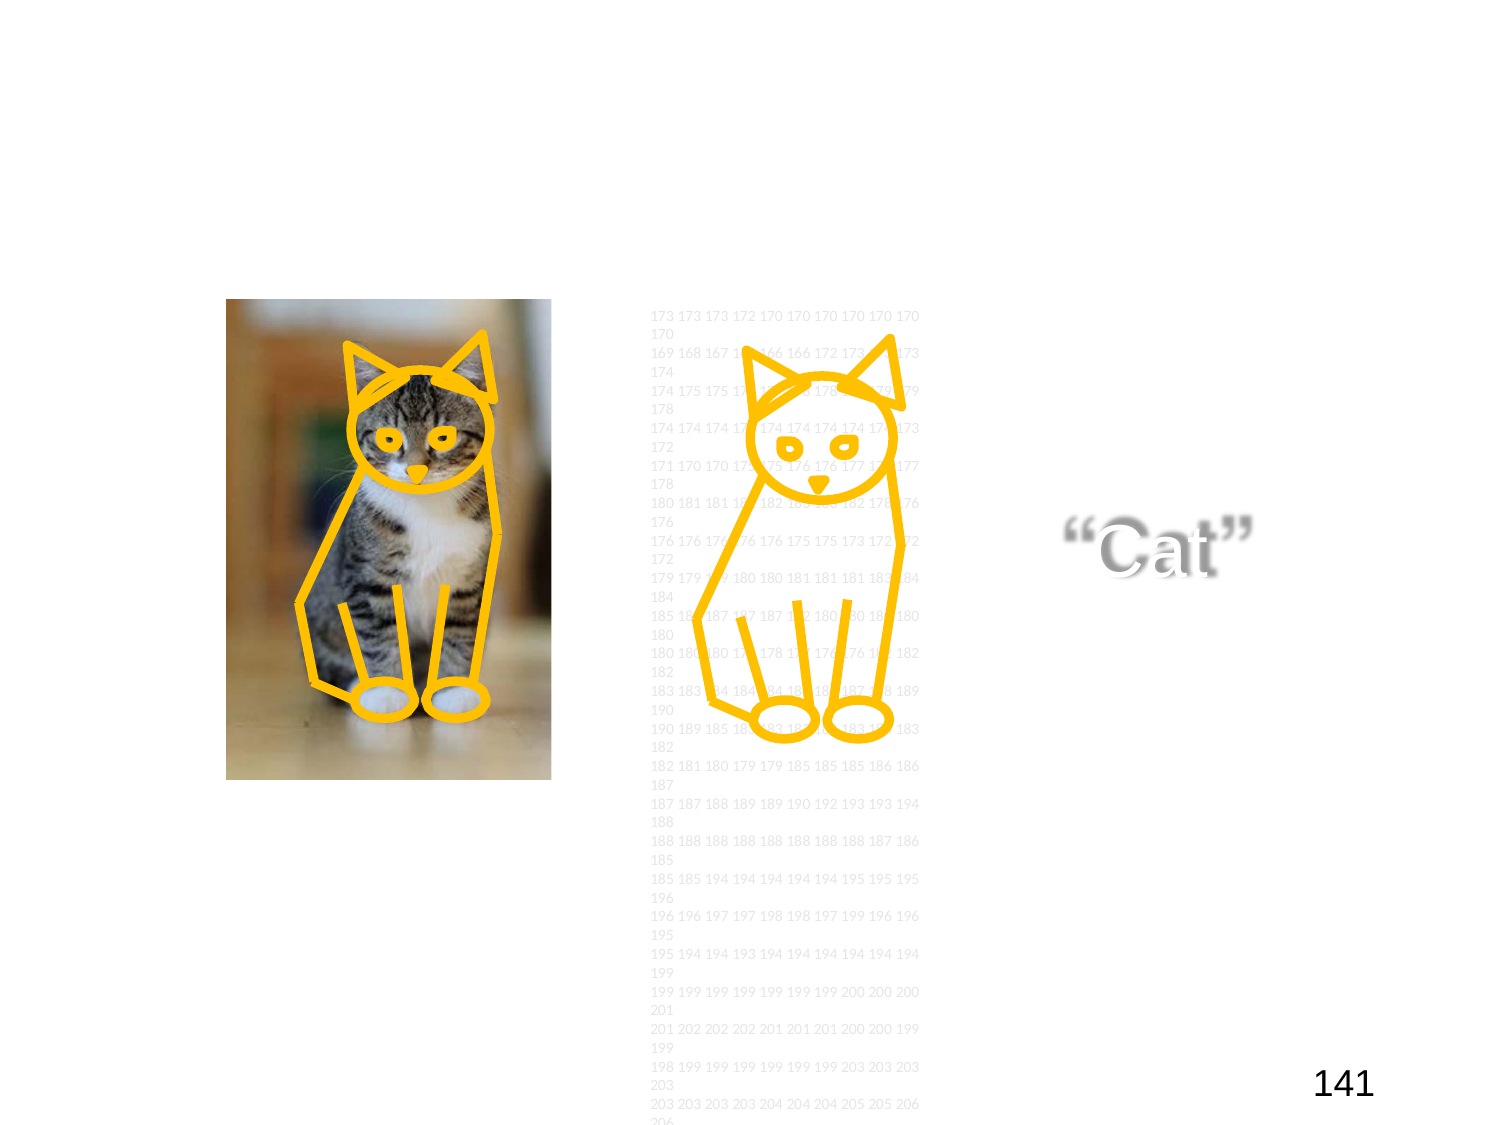

173 173 173 172 170 170 170 170 170 170   170
169 168 167 166 166 166 172 173 173 173   174
174 175 175 177 177 178 178 178 179 179   178
174 174 174 174 174 174 174 174 174 173   172
171 170 170 175 175 176 176 177 177 177   178
180 181 181 182 182 183 183 182 178 176   176
176 176 176 176 176 175 175 173 172 172   172
179 179 179 180 180 181 181 181 183 184   184
185 186 187 187 187 182 180 180 180 180   180
180 180 180 179 178 177 176 176 182 182   182
183 183 184 184 184 186 186 187 188 189   190
190 189 185 183 183 183 183 183 183 183   182
182 181 180 179 179 185 185 185 186 186   187
187 187 188 189 189 190 192 193 193 194   188
188 188 188 188 188 188 188 188 187 186   185
185 185 194 194 194 194 194 195 195 195   196
196 196 197 197 198 198 197 199 196 196   195
195 194 194 193 194 194 194 194 194 194   199
199 199 199 199 199 199 199 200 200 200   201
201 202 202 202 201 201 201 200 200 199   199
198 199 199 199 199 199 199 203 203 203   203
203 203 203 203 204 204 204 205 205 206   206
206 204 203 203 203 202 202 202 202 203   203
203 203 203 203 207 207 207 206 206 206   205
205 206 207 207 207 208 208 209 209 206   206

Cat